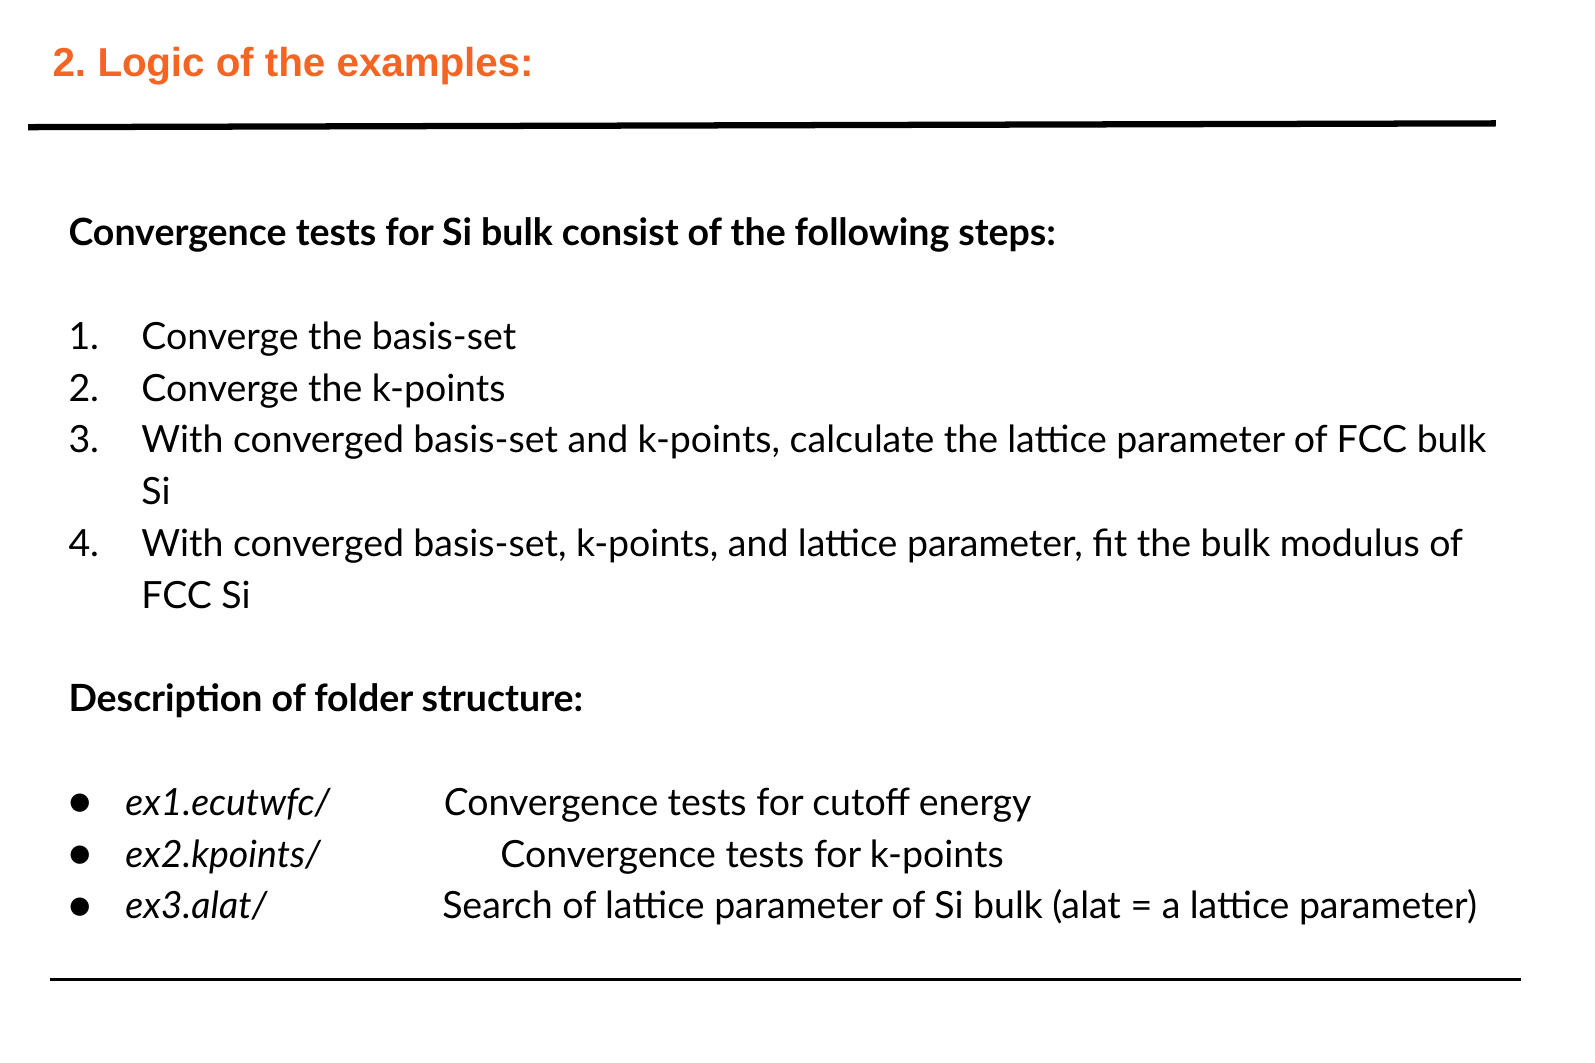

# 2. Logic of the examples:
Convergence tests for Si bulk consist of the following steps:

Converge the basis-set
Converge the k-points
With converged basis-set and k-points, calculate the lattice parameter of FCC bulk Si
With converged basis-set, k-points, and lattice parameter, fit the bulk modulus of FCC Si

Description of folder structure:

ex1.ecutwfc/             Convergence tests for cutoff energy
ex2.kpoints/ 	            Convergence tests for k-points
ex3.alat/                    Search of lattice parameter of Si bulk (alat = a lattice parameter)